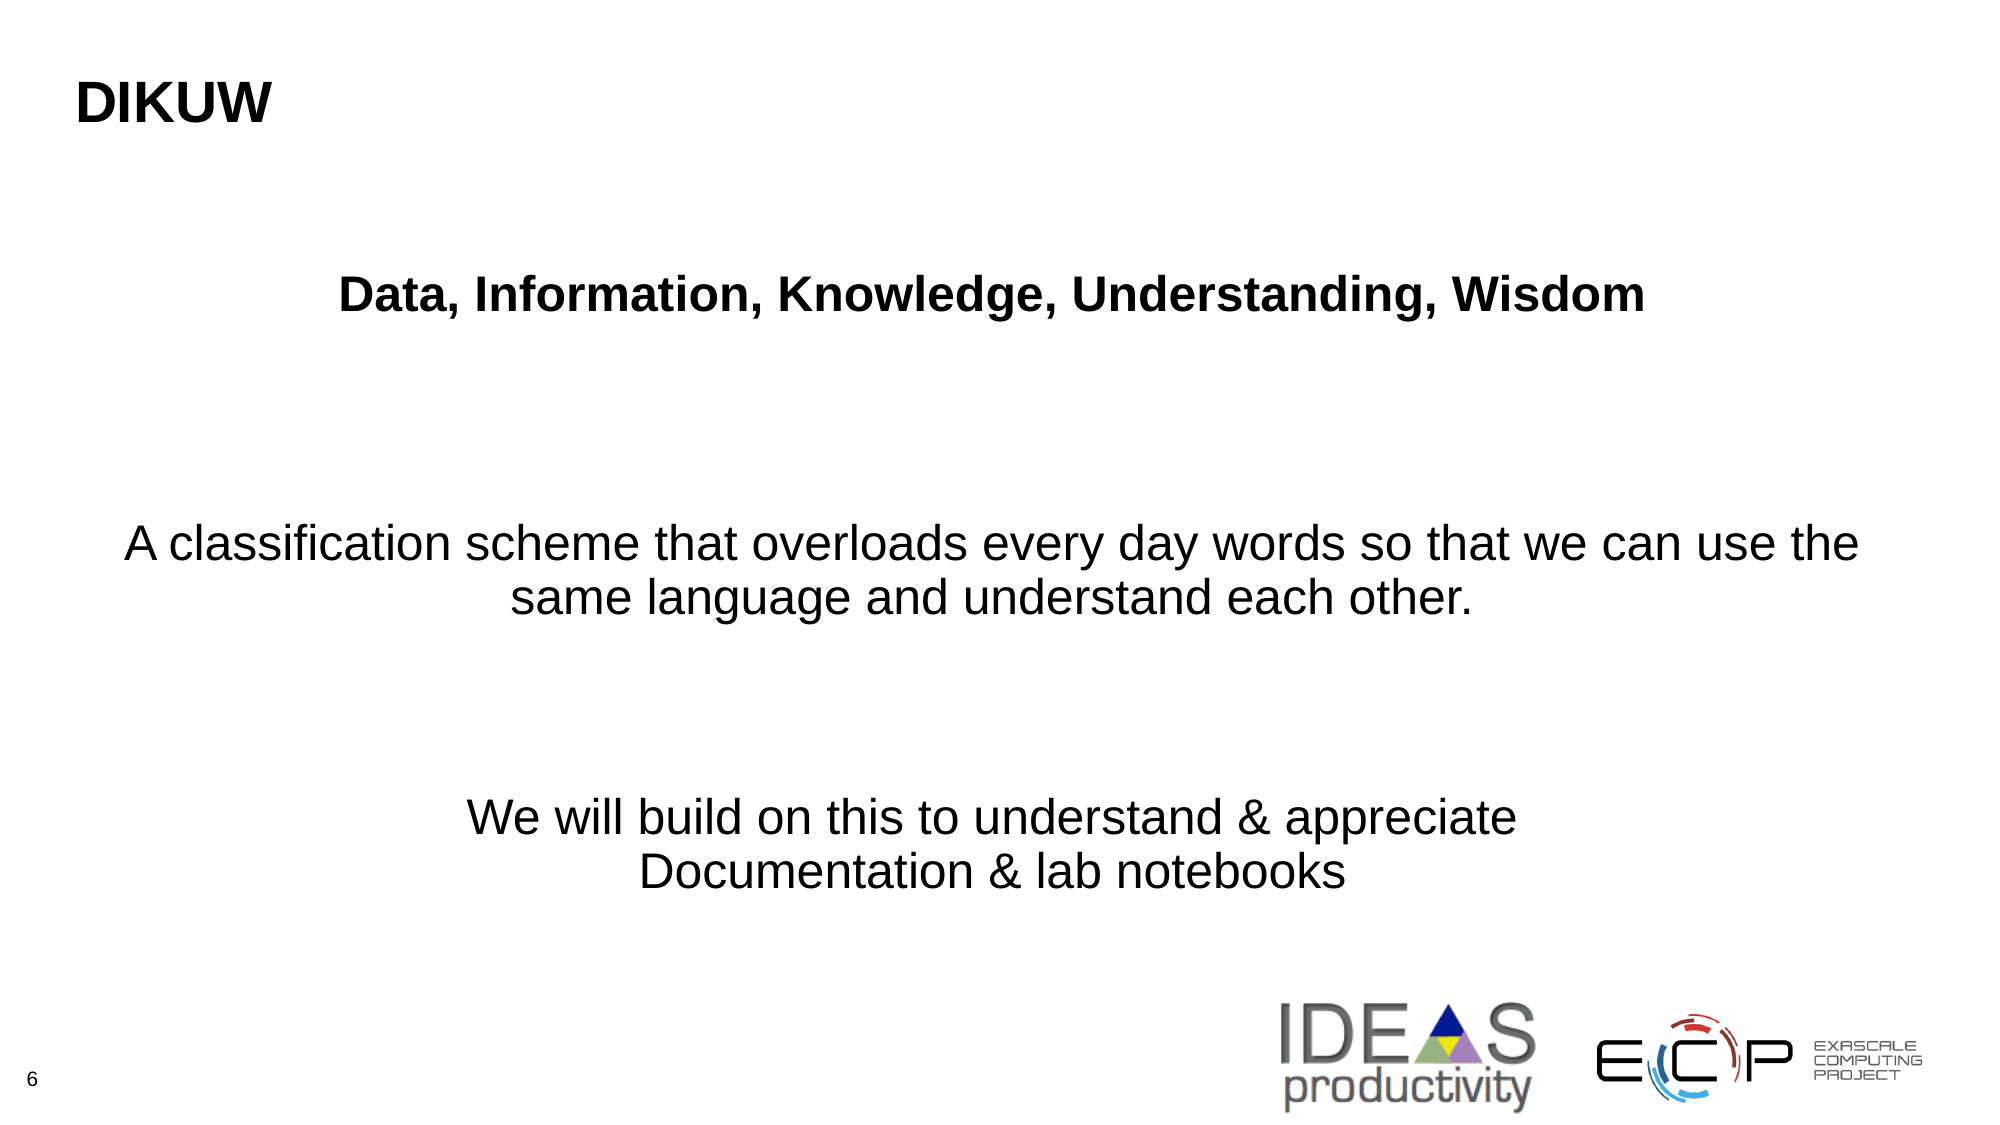

# DIKUW
Data, Information, Knowledge, Understanding, Wisdom

A classification scheme that overloads every day words so that we can use the same language and understand each other.

We will build on this to understand & appreciate
Documentation & lab notebooks